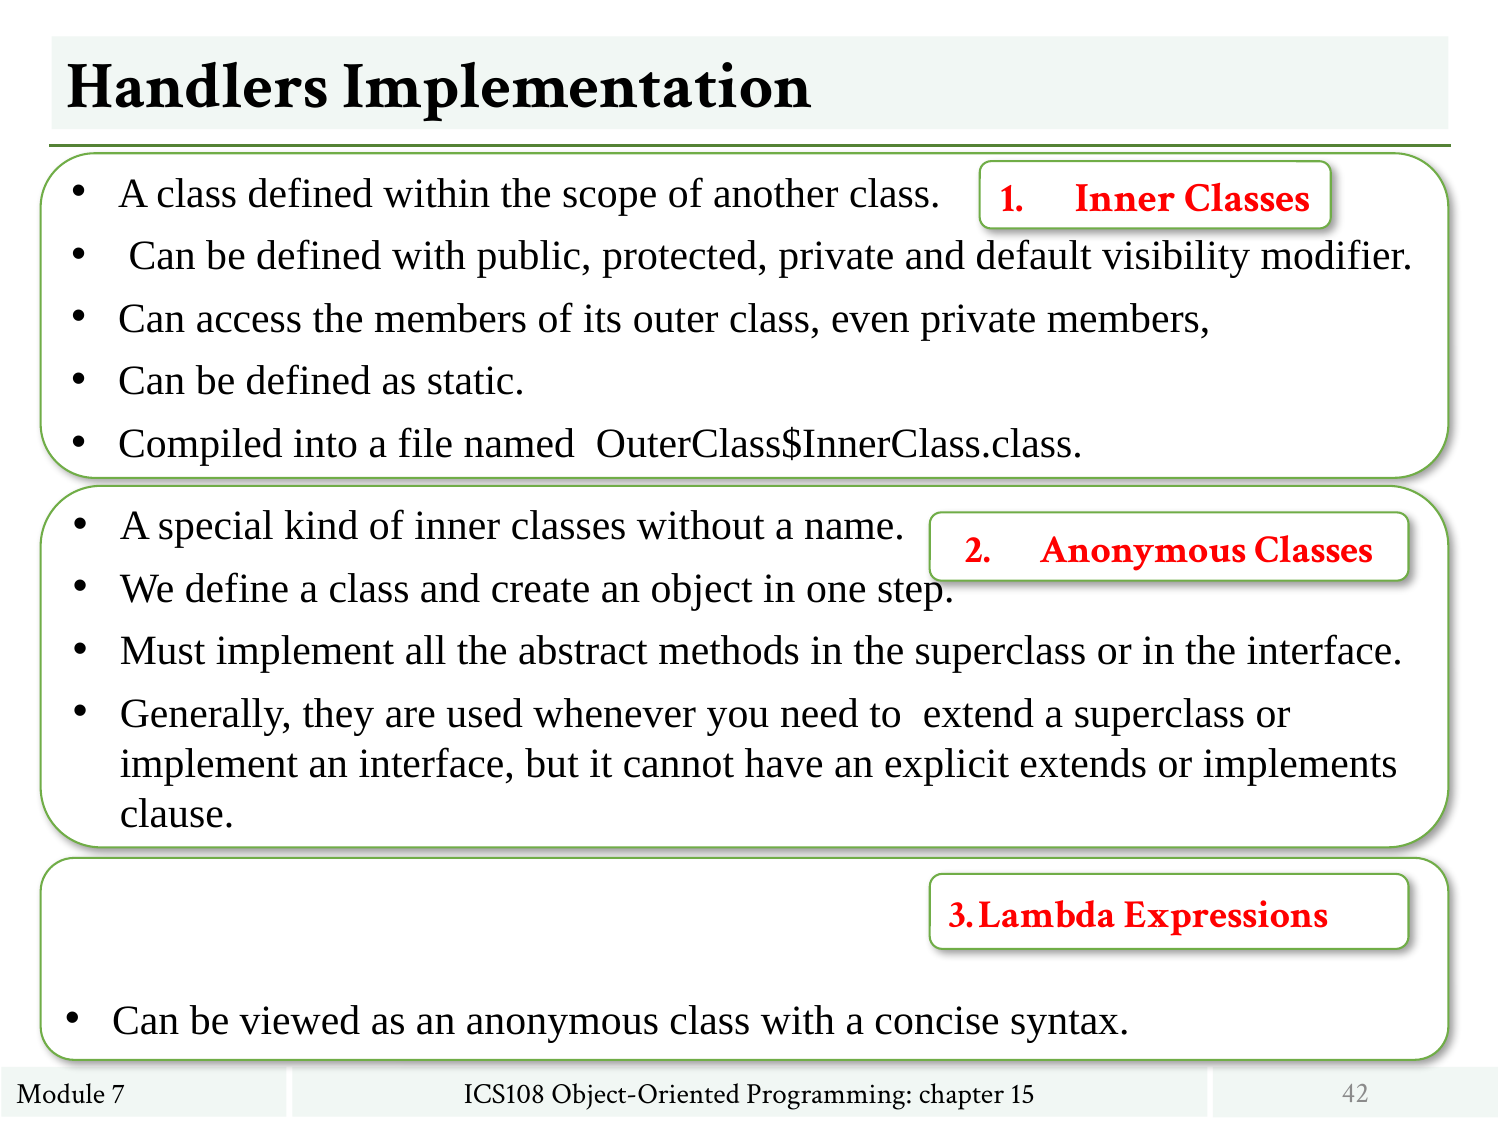

# Handlers Implementation
A class defined within the scope of another class.
 Can be defined with public, protected, private and default visibility modifier.
Can access the members of its outer class, even private members,
Can be defined as static.
Compiled into a file named  OuterClass$InnerClass.class.
Inner Classes
A special kind of inner classes without a name.
We define a class and create an object in one step.
Must implement all the abstract methods in the superclass or in the interface.
Generally, they are used whenever you need to  extend a superclass or implement an interface, but it cannot have an explicit extends or implements clause.
Anonymous Classes
Can be viewed as an anonymous class with a concise syntax.
Lambda Expressions
42